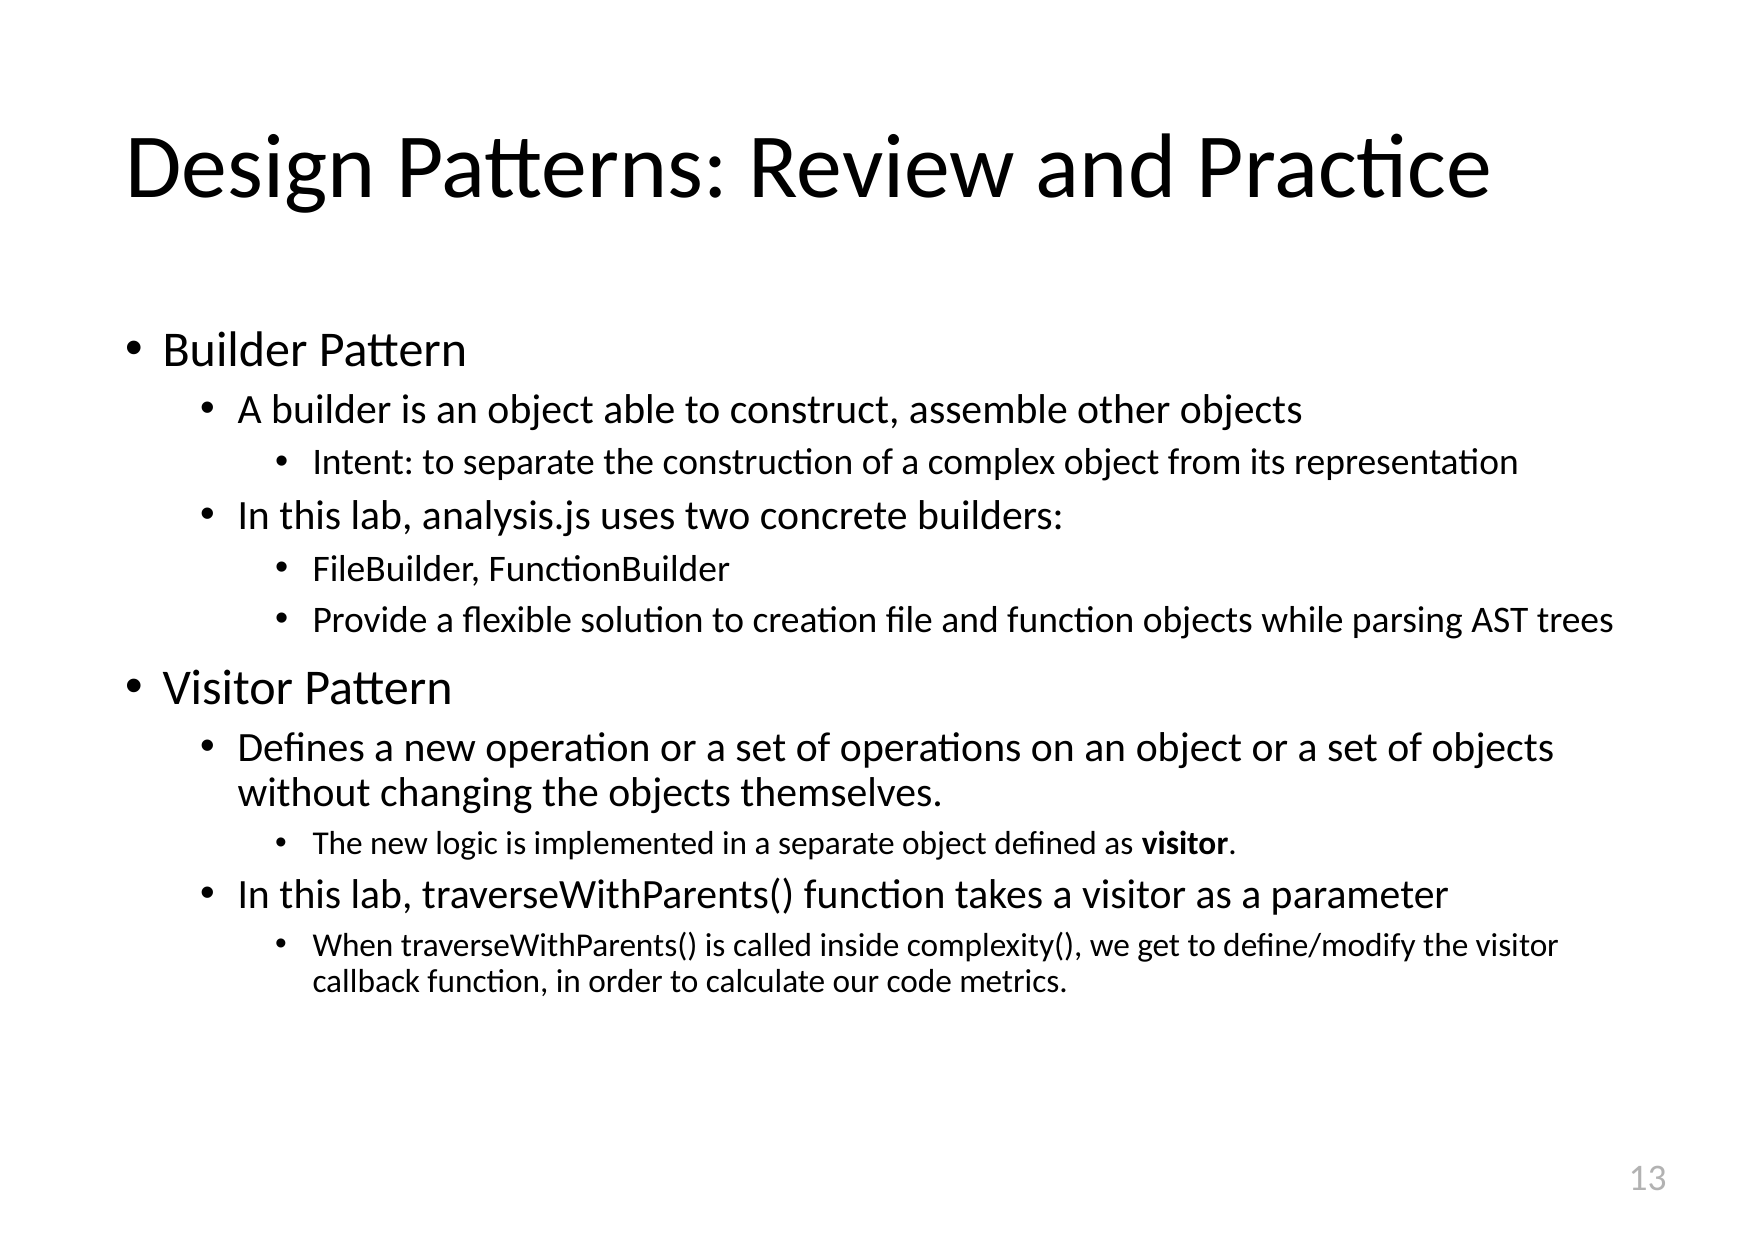

# Design Patterns: Review and Practice
Builder Pattern
A builder is an object able to construct, assemble other objects
Intent: to separate the construction of a complex object from its representation
In this lab, analysis.js uses two concrete builders:
FileBuilder, FunctionBuilder
Provide a flexible solution to creation file and function objects while parsing AST trees
Visitor Pattern
Defines a new operation or a set of operations on an object or a set of objects without changing the objects themselves.
The new logic is implemented in a separate object defined as visitor.
In this lab, traverseWithParents() function takes a visitor as a parameter
When traverseWithParents() is called inside complexity(), we get to define/modify the visitor callback function, in order to calculate our code metrics.

13